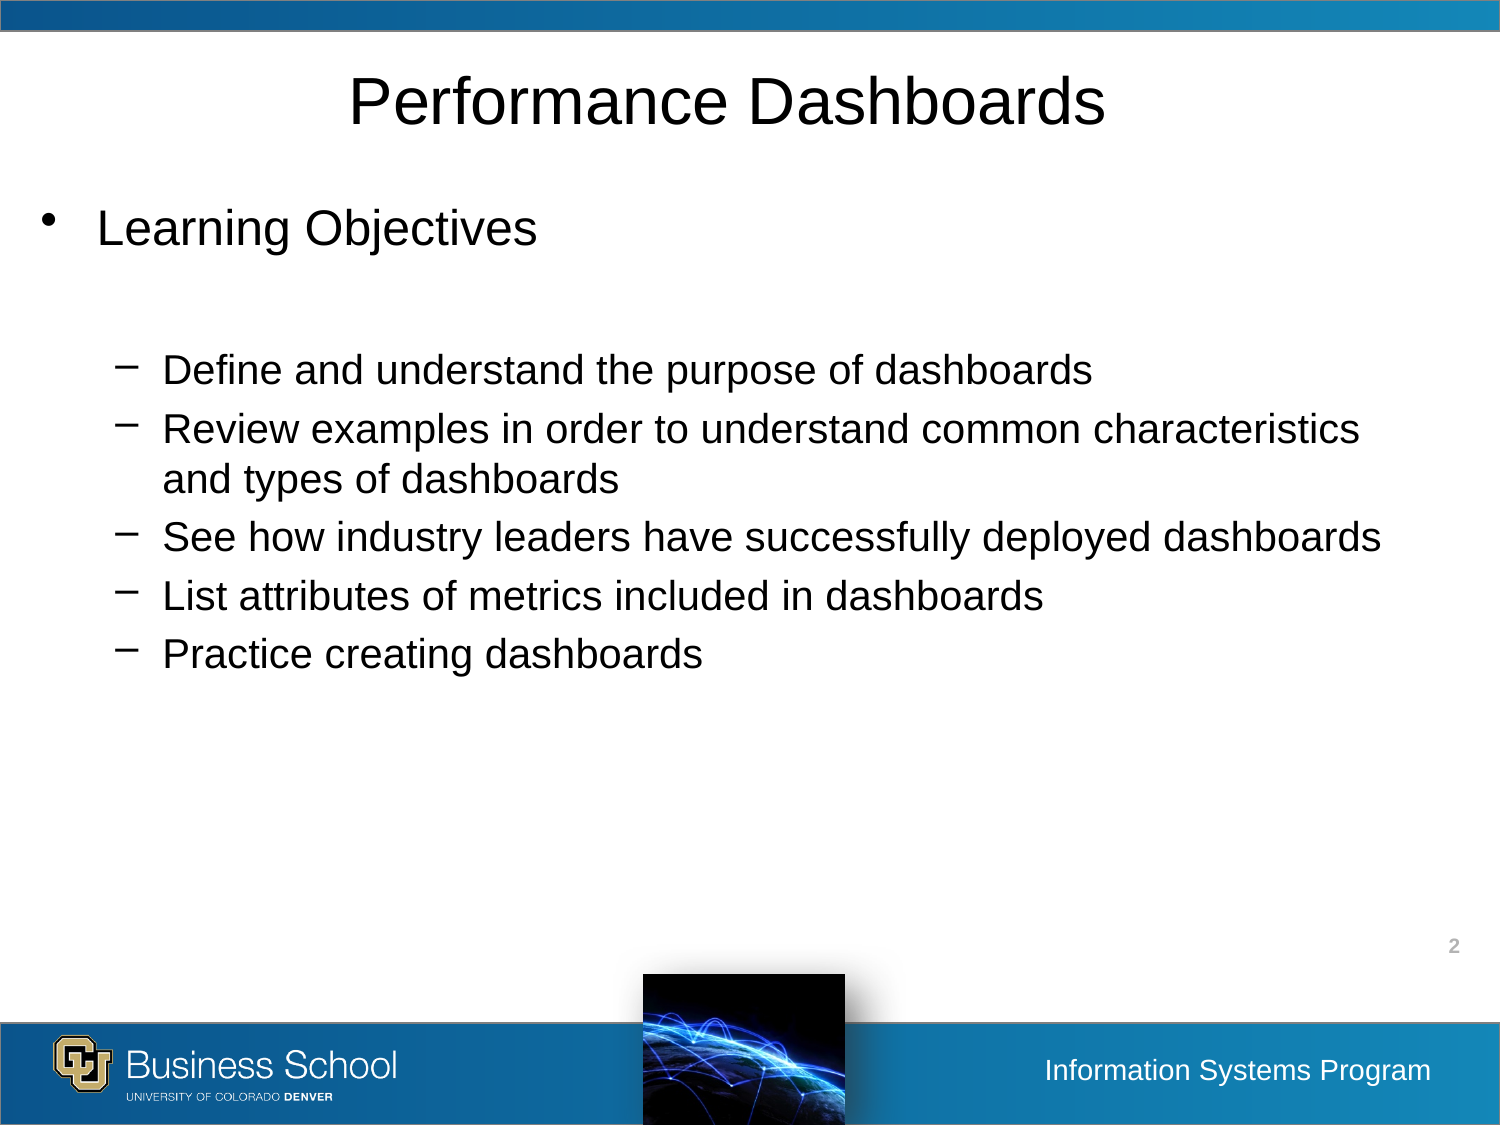

# Performance Dashboards
Learning Objectives

Define and understand the purpose of dashboards
Review examples in order to understand common characteristics and types of dashboards
See how industry leaders have successfully deployed dashboards
List attributes of metrics included in dashboards
Practice creating dashboards